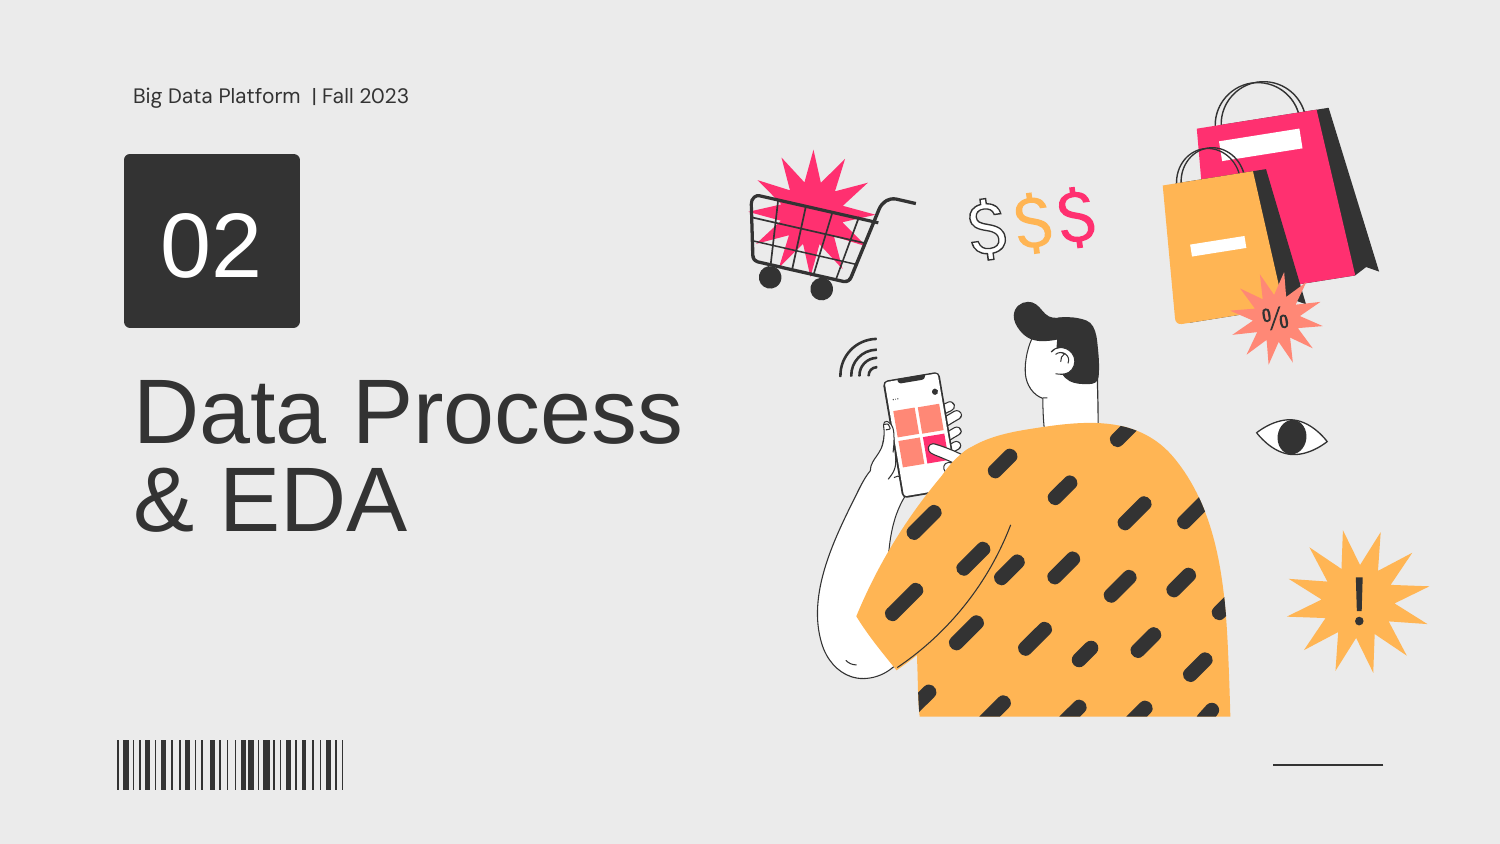

Big Data Platform  | Fall 2023

02

# Data Process
& EDA